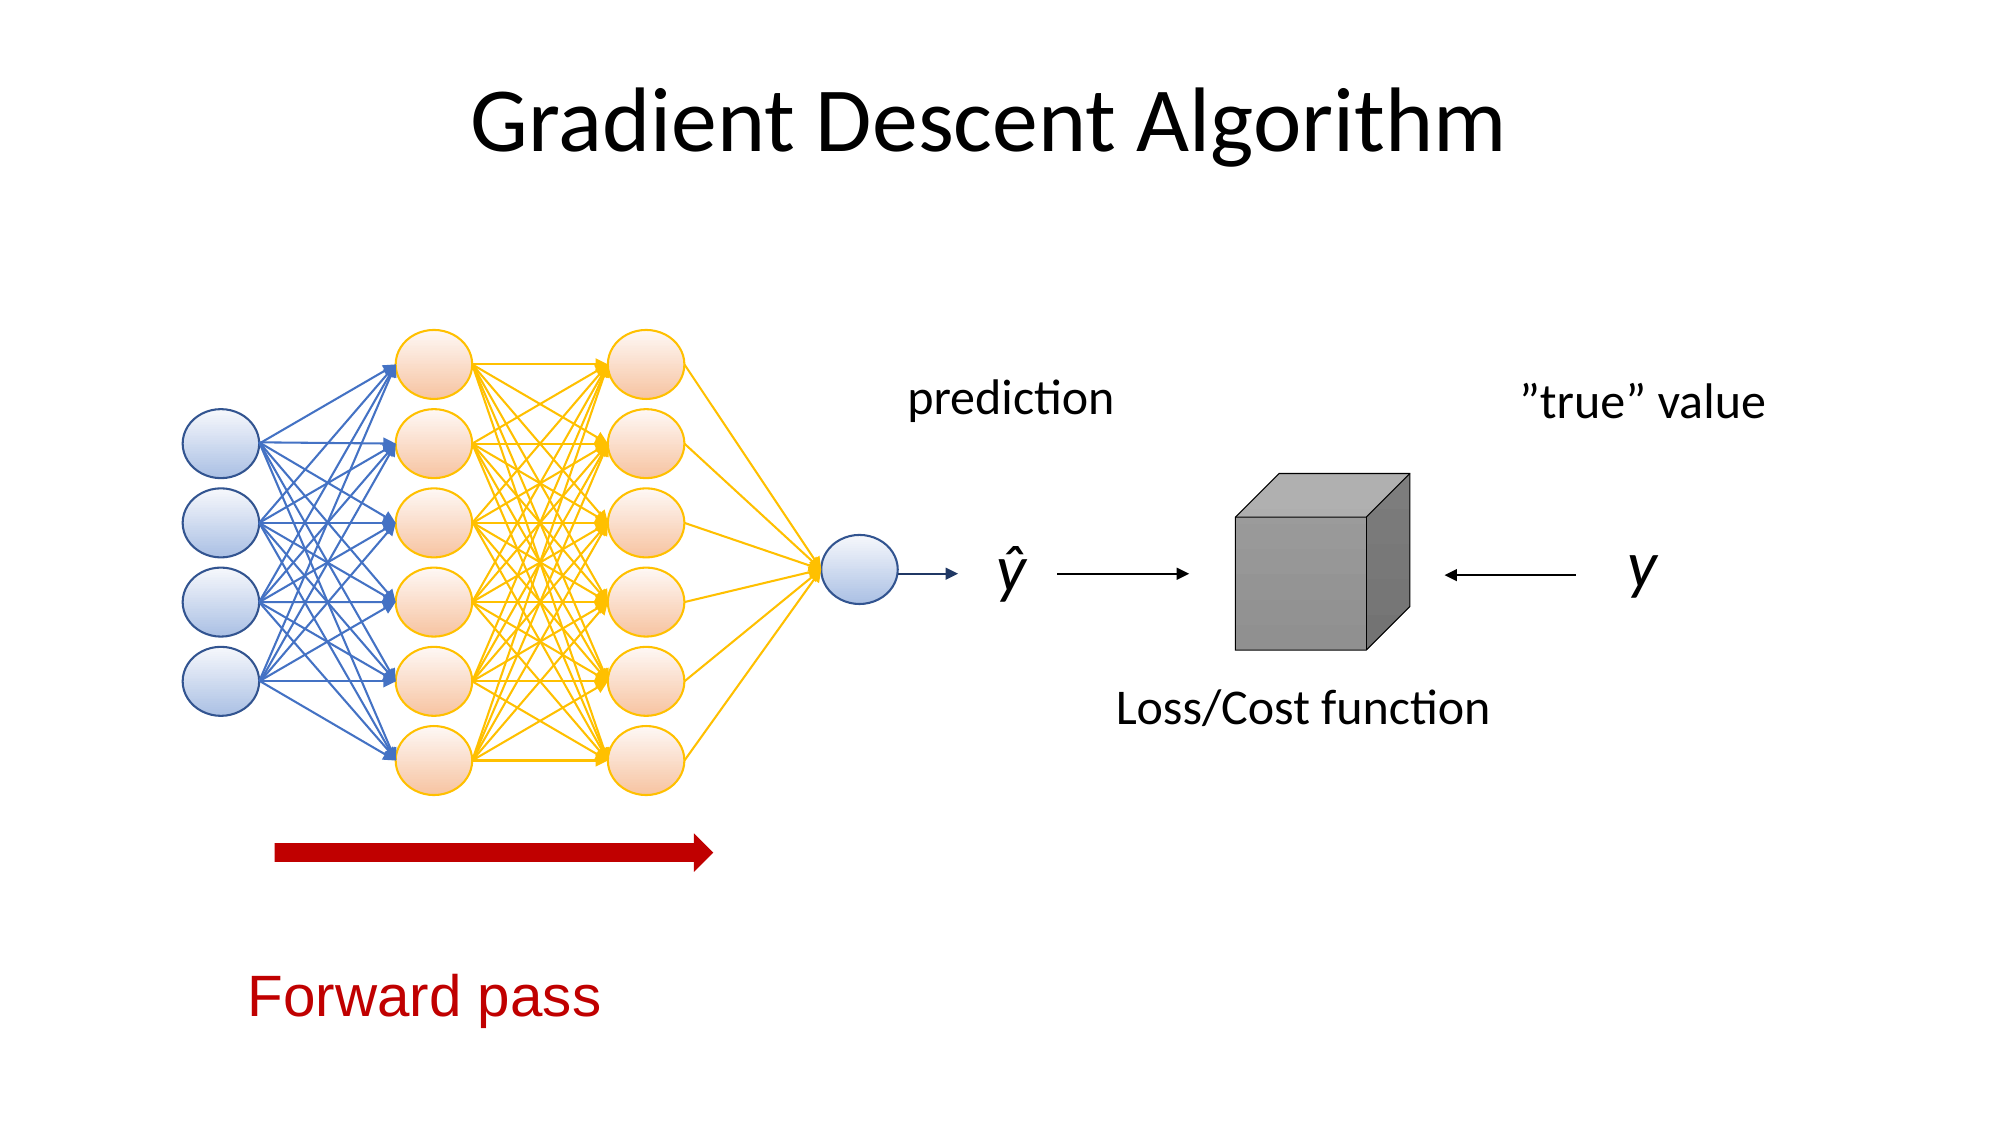

# Gradient Descent Algorithm

ŷ

prediction
”true” value

y
Loss/Cost function

Forward pass